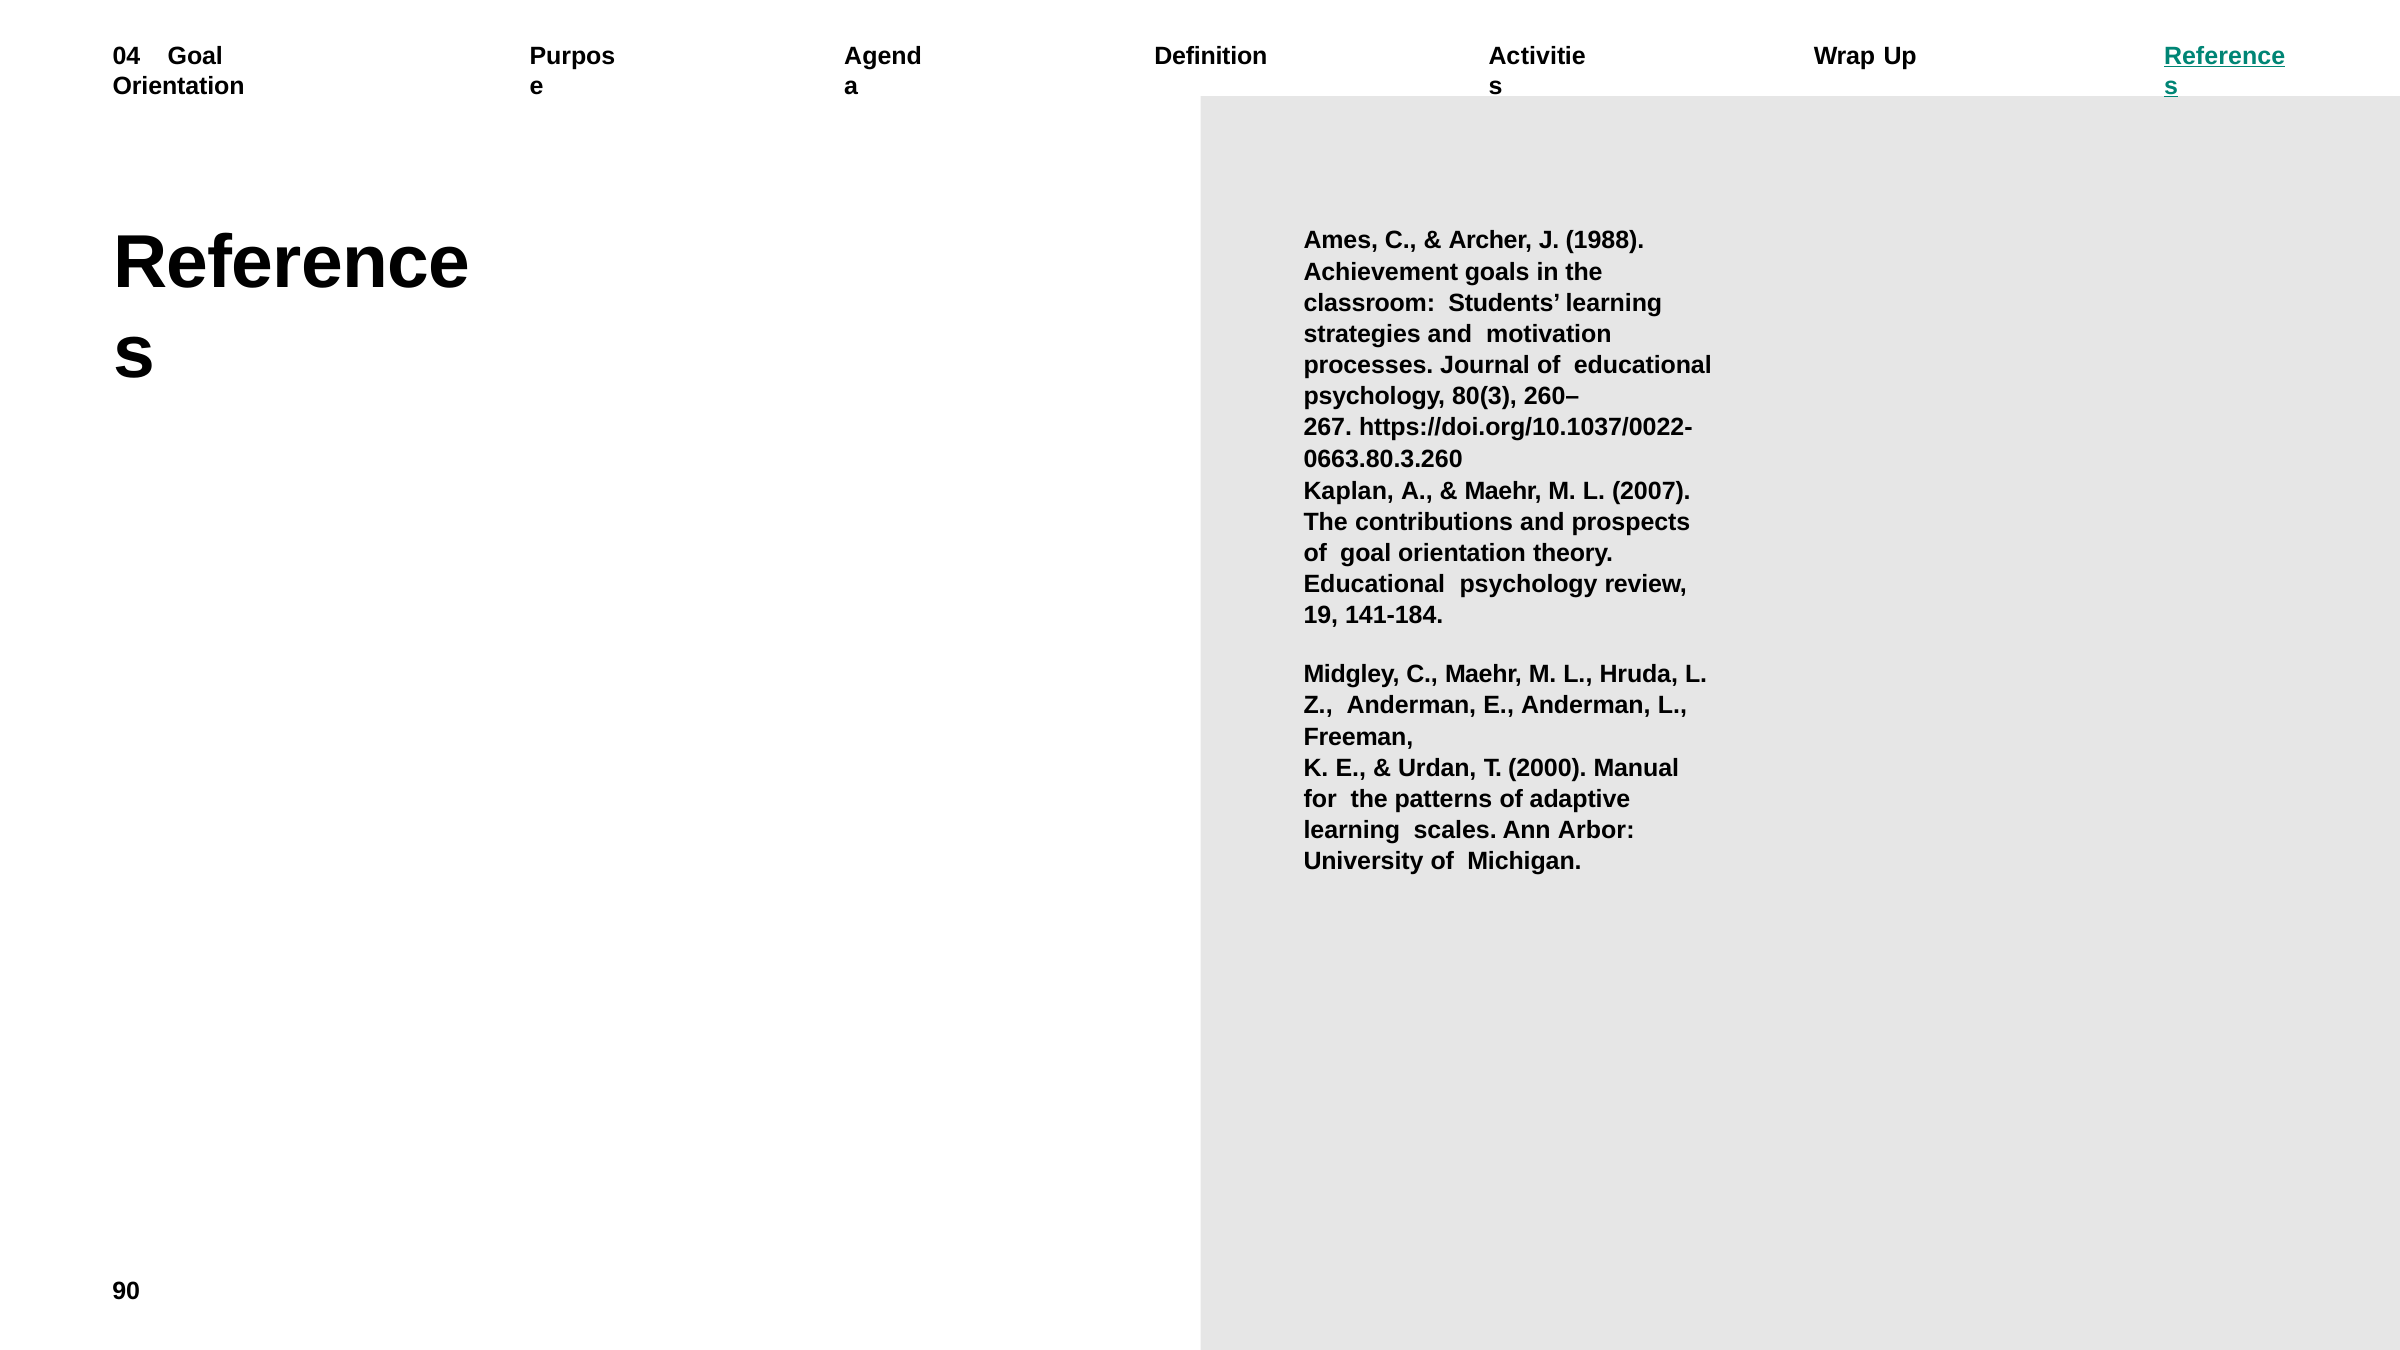

04	Goal Orientation
Purpose
Agenda
Definition
Activities
Wrap Up
References

References
Ames, C., & Archer, J. (1988).  Achievement goals in the classroom:  Students’ learning strategies and  motivation processes. Journal of  educational psychology, 80(3), 260–
267. https://doi.org/10.1037/0022-
0663.80.3.260
Kaplan, A., & Maehr, M. L. (2007).  The contributions and prospects of  goal orientation theory. Educational  psychology review, 19, 141-184.

Midgley, C., Maehr, M. L., Hruda, L. Z.,  Anderman, E., Anderman, L., Freeman,
K. E., & Urdan, T. (2000). Manual for  the patterns of adaptive learning  scales. Ann Arbor: University of  Michigan.
90